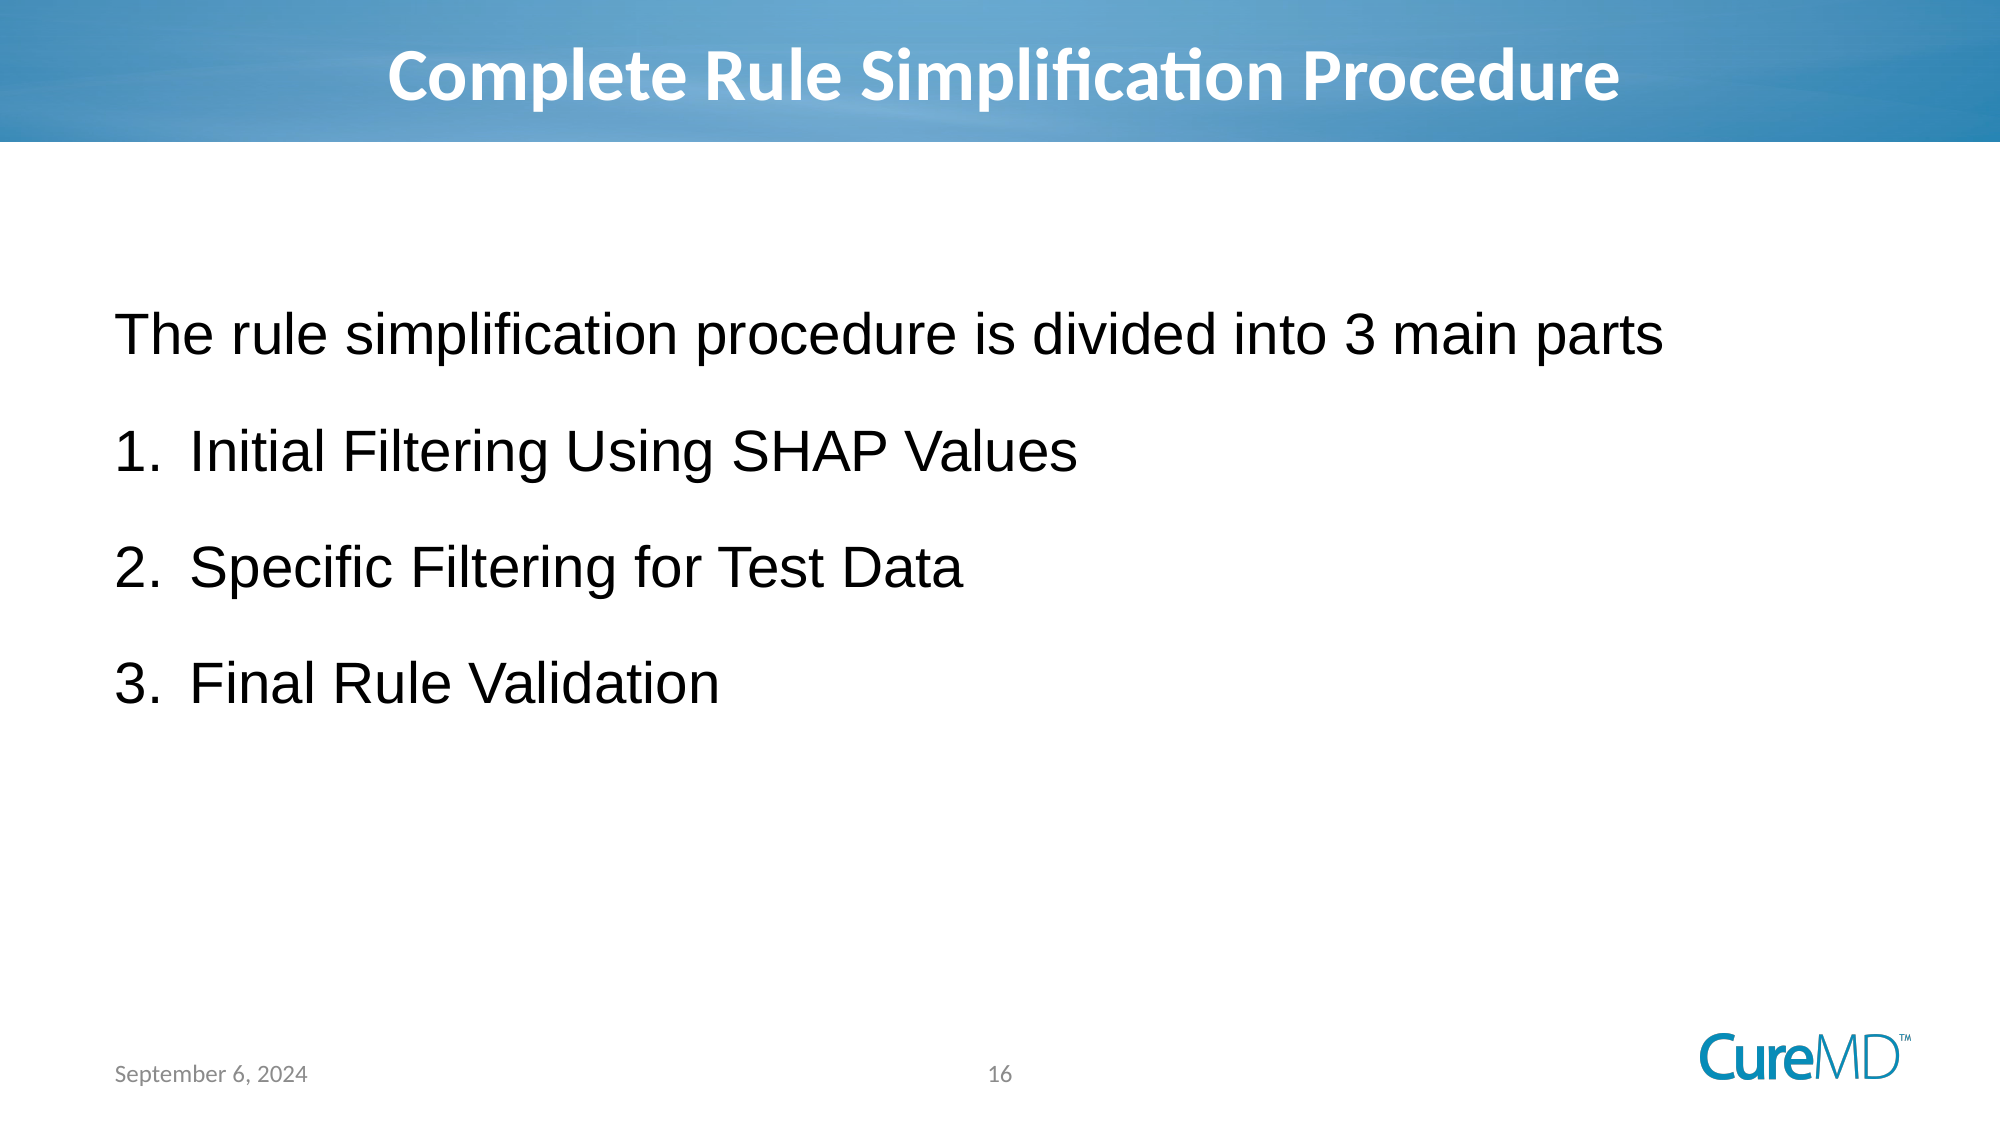

# Complete Rule Simplification Procedure

The rule simplification procedure is divided into 3 main parts
Initial Filtering Using SHAP Values
Specific Filtering for Test Data
Final Rule Validation

16
September 6, 2024